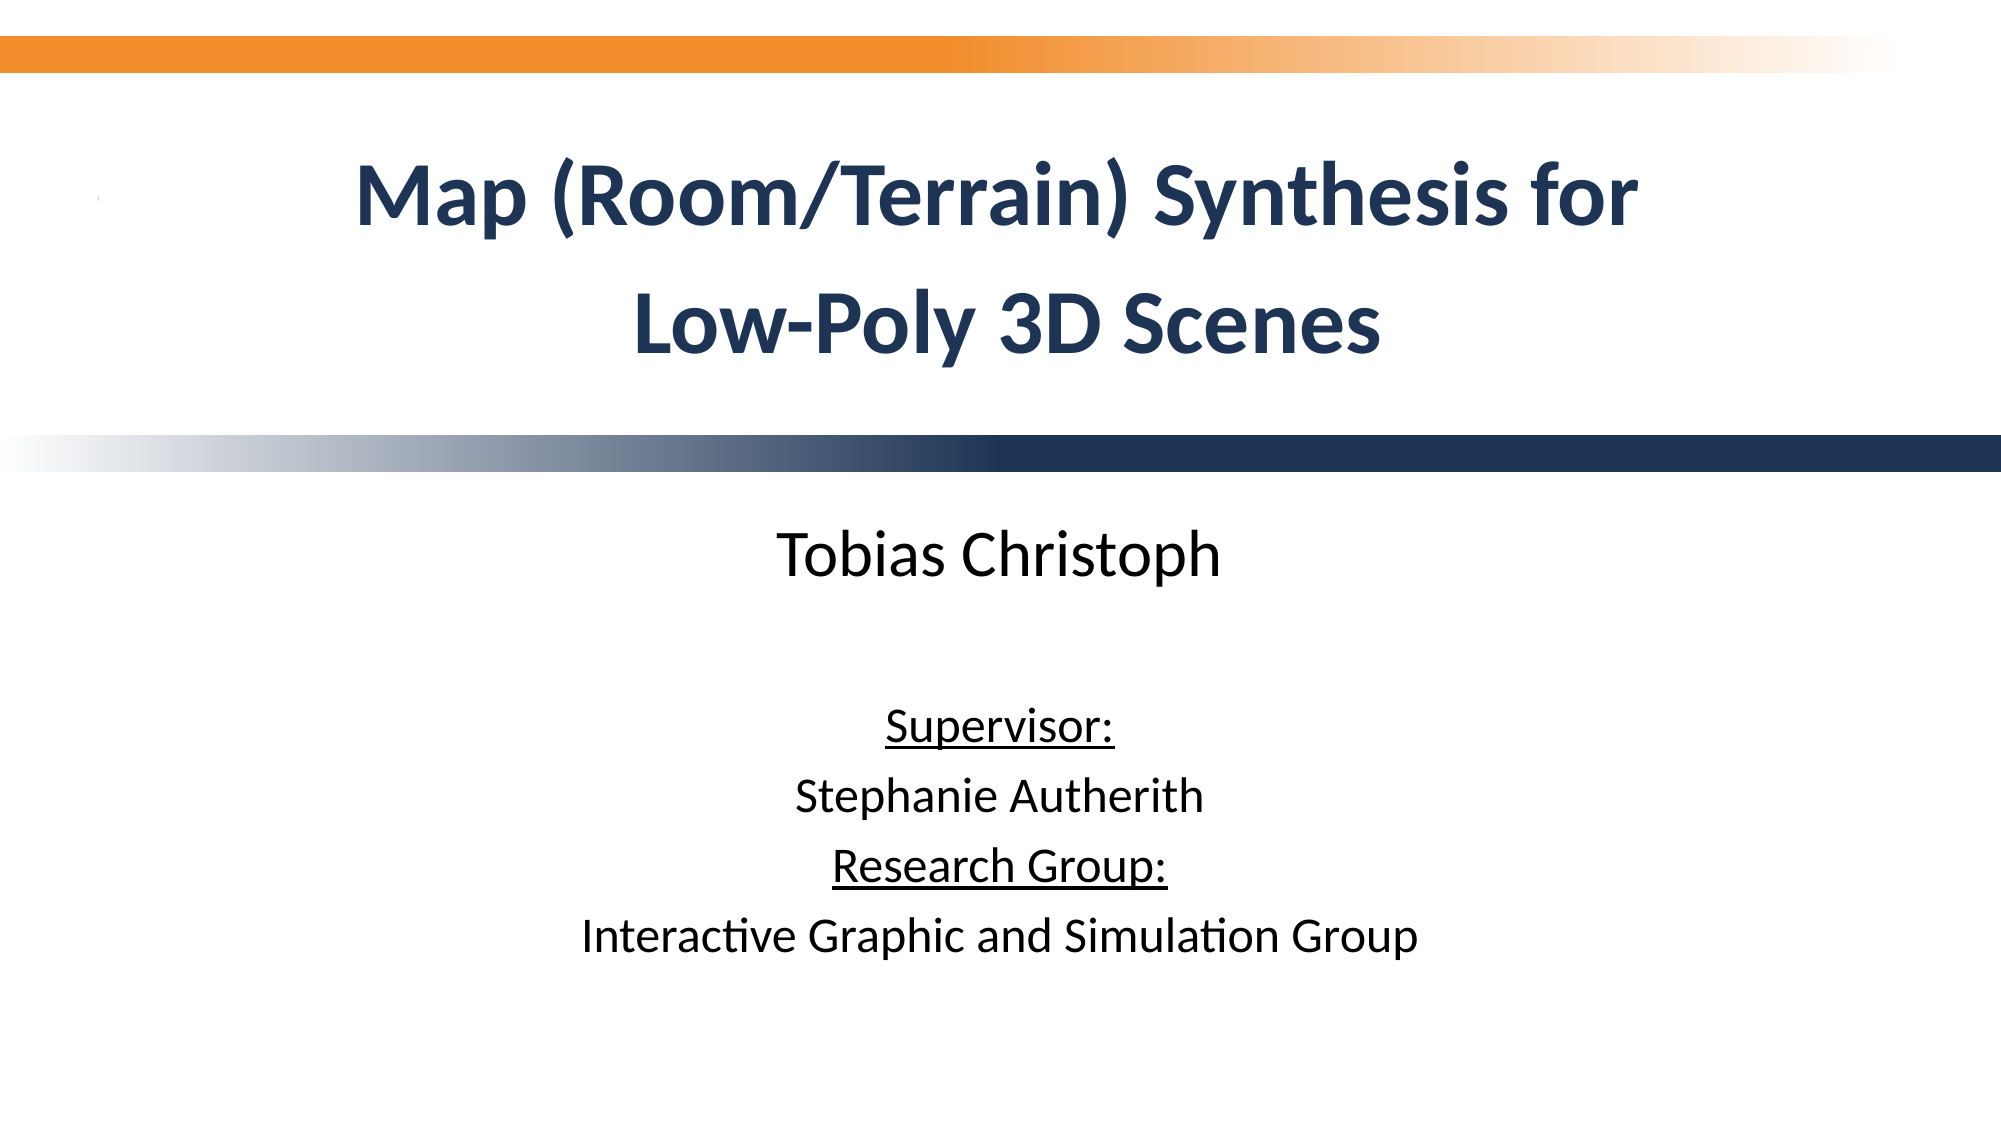

Map (Room/Terrain) Synthesis for
Low-Poly 3D Scenes
Tobias Christoph

Supervisor:
Stephanie Autherith
Research Group:
Interactive Graphic and Simulation Group